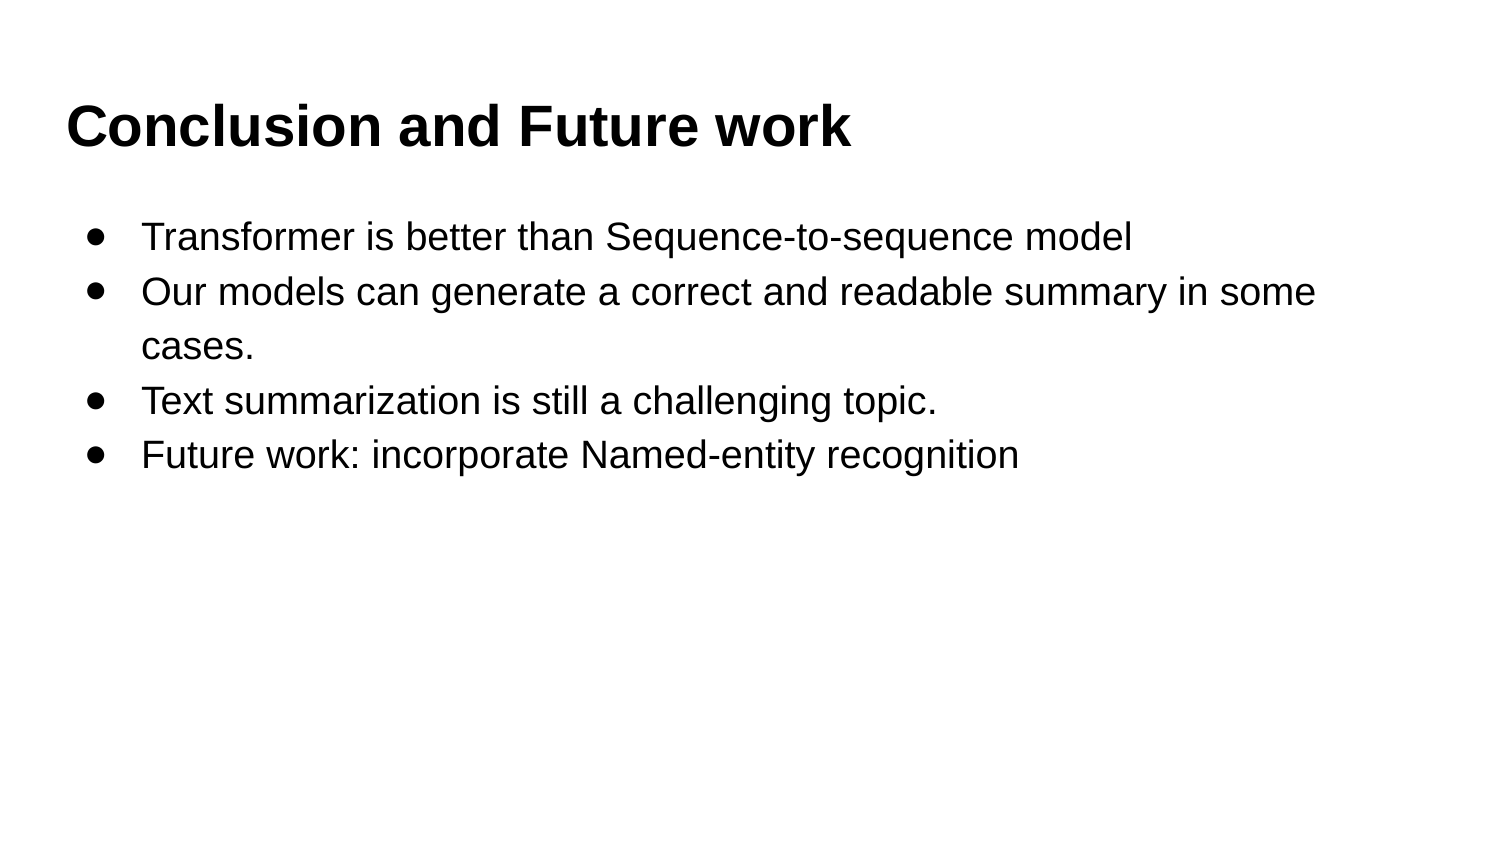

# Conclusion and Future work
Transformer is better than Sequence-to-sequence model
Our models can generate a correct and readable summary in some cases.
Text summarization is still a challenging topic.
Future work: incorporate Named-entity recognition